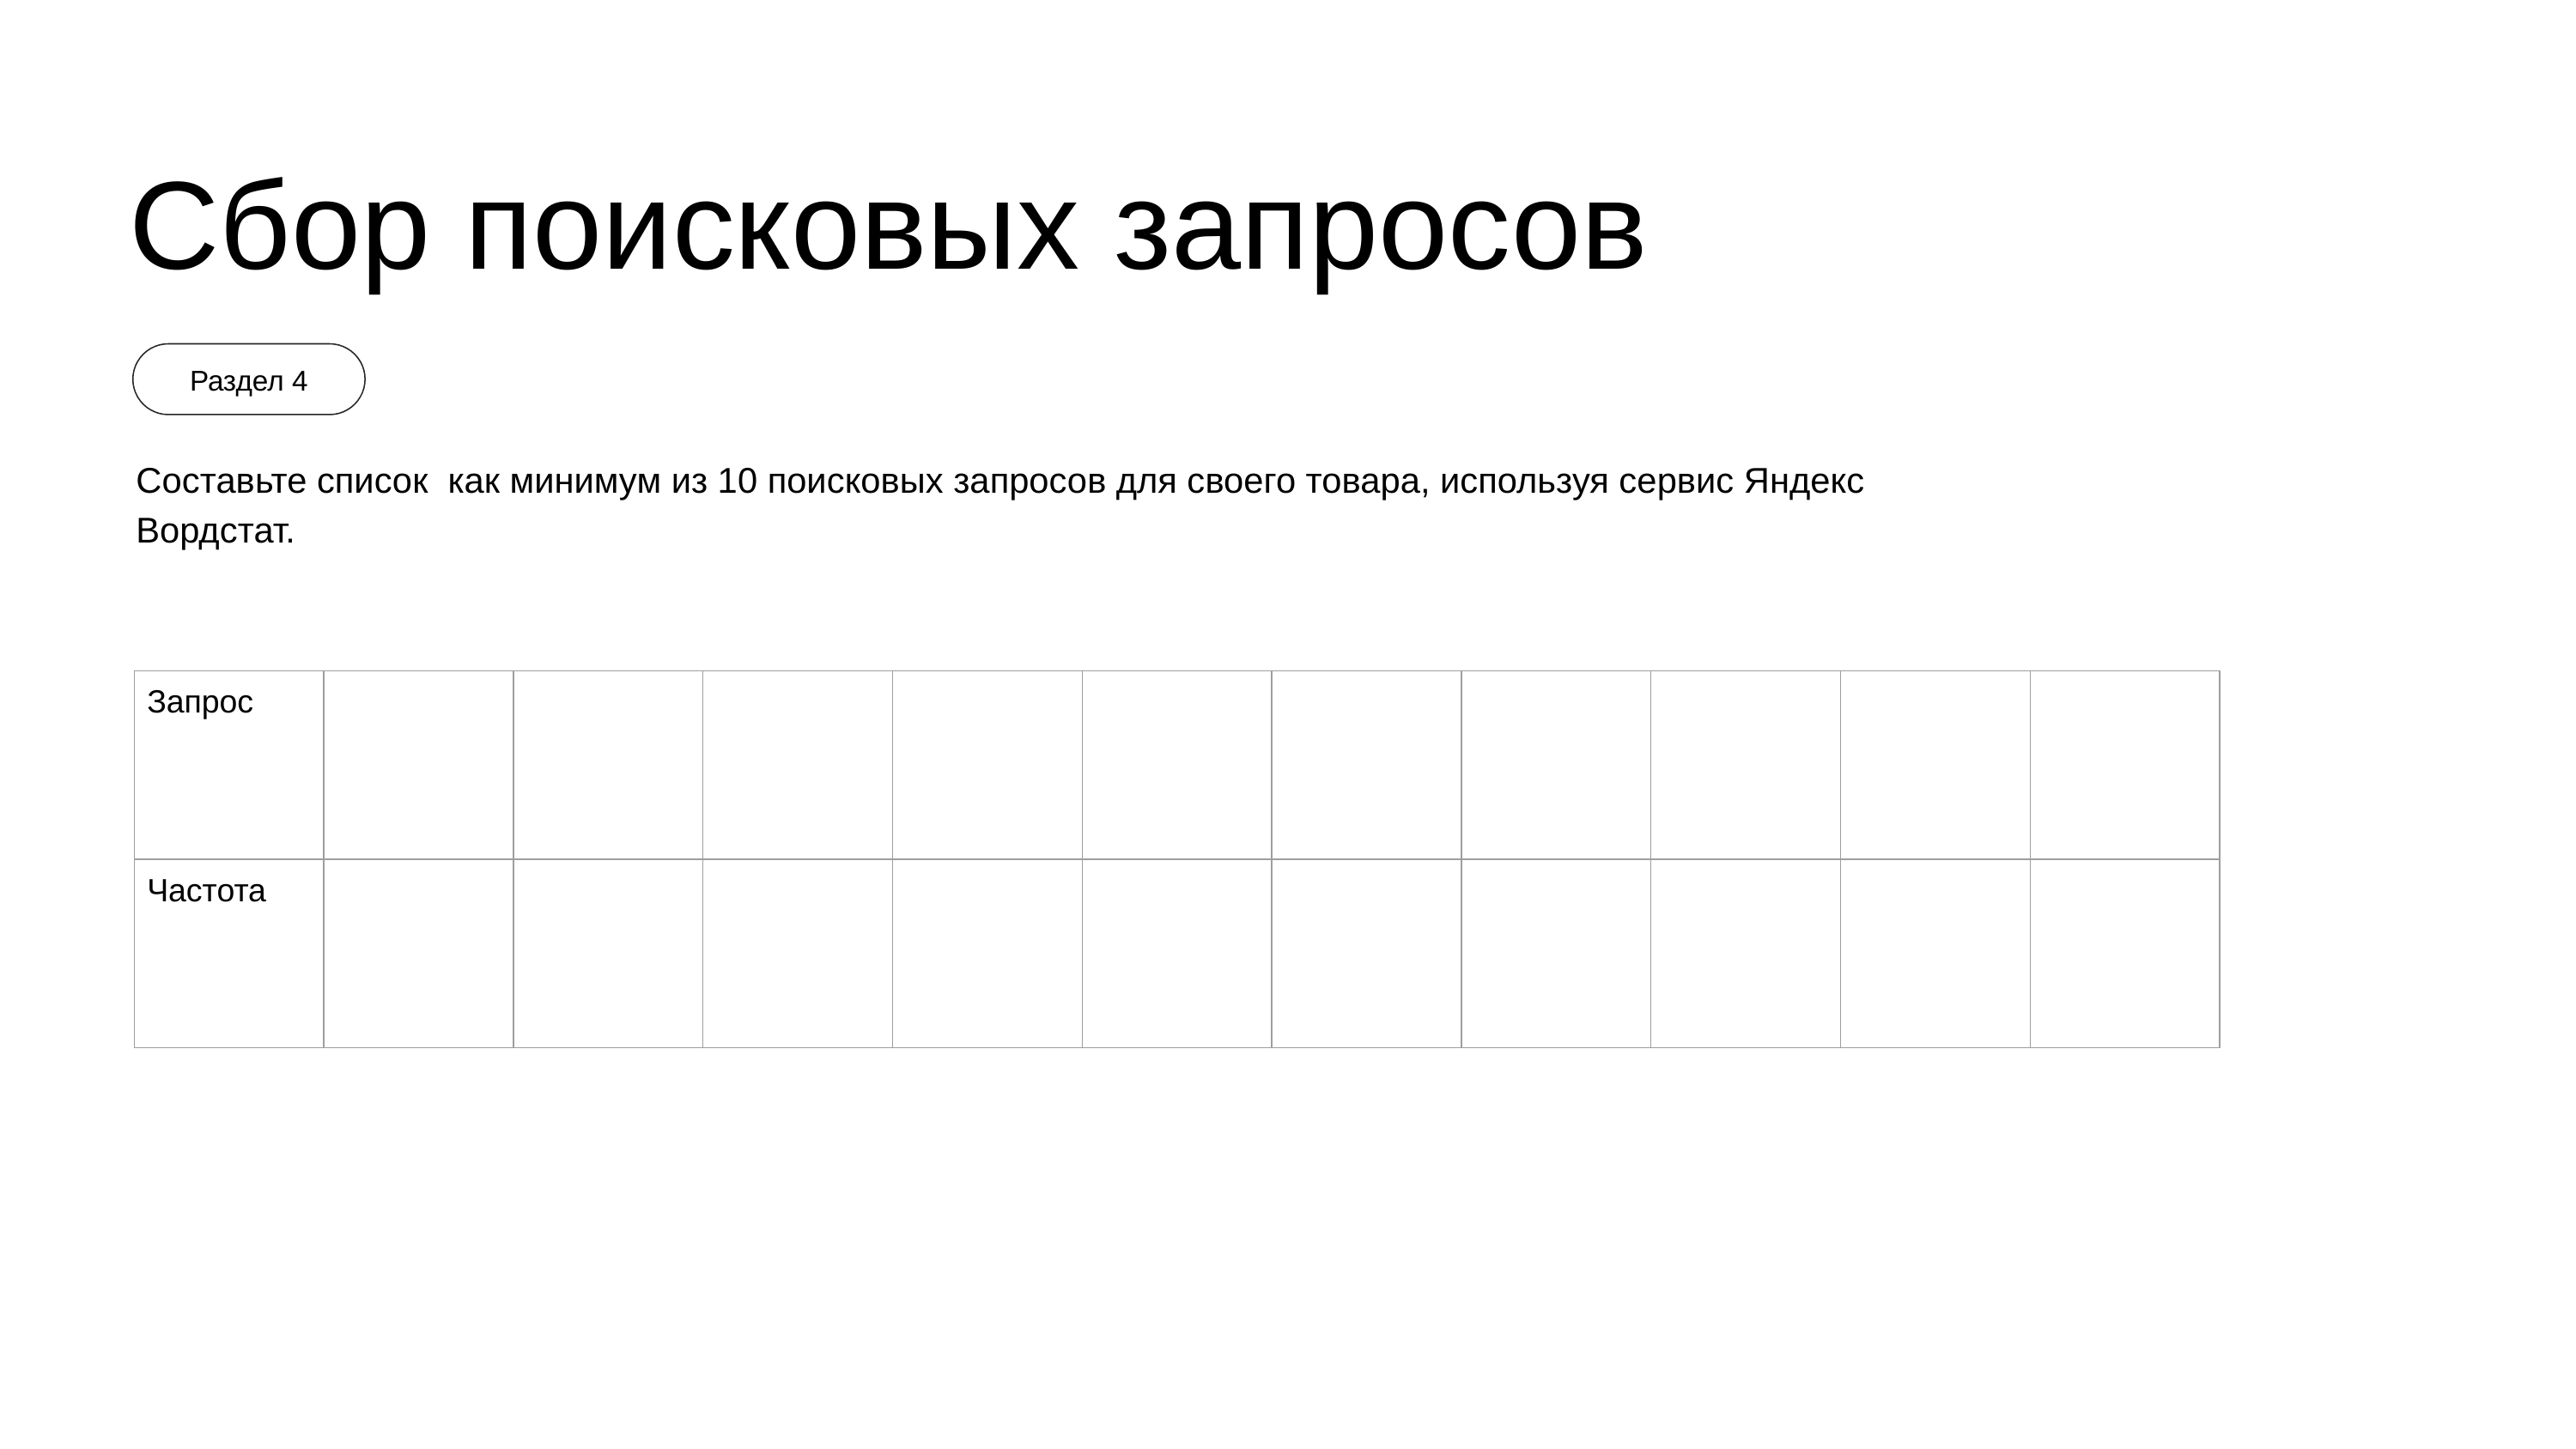

Сбор поисковых запросов

Раздел 4
Составьте список  как минимум из 10 поисковых запросов для своего товара, используя сервис Яндекс Вордстат.

| Запрос |  |  |  |  |  |  |  |  |  |  |
| --- | --- | --- | --- | --- | --- | --- | --- | --- | --- | --- |
| Частота |  |  |  |  |  |  |  |  |  |  |